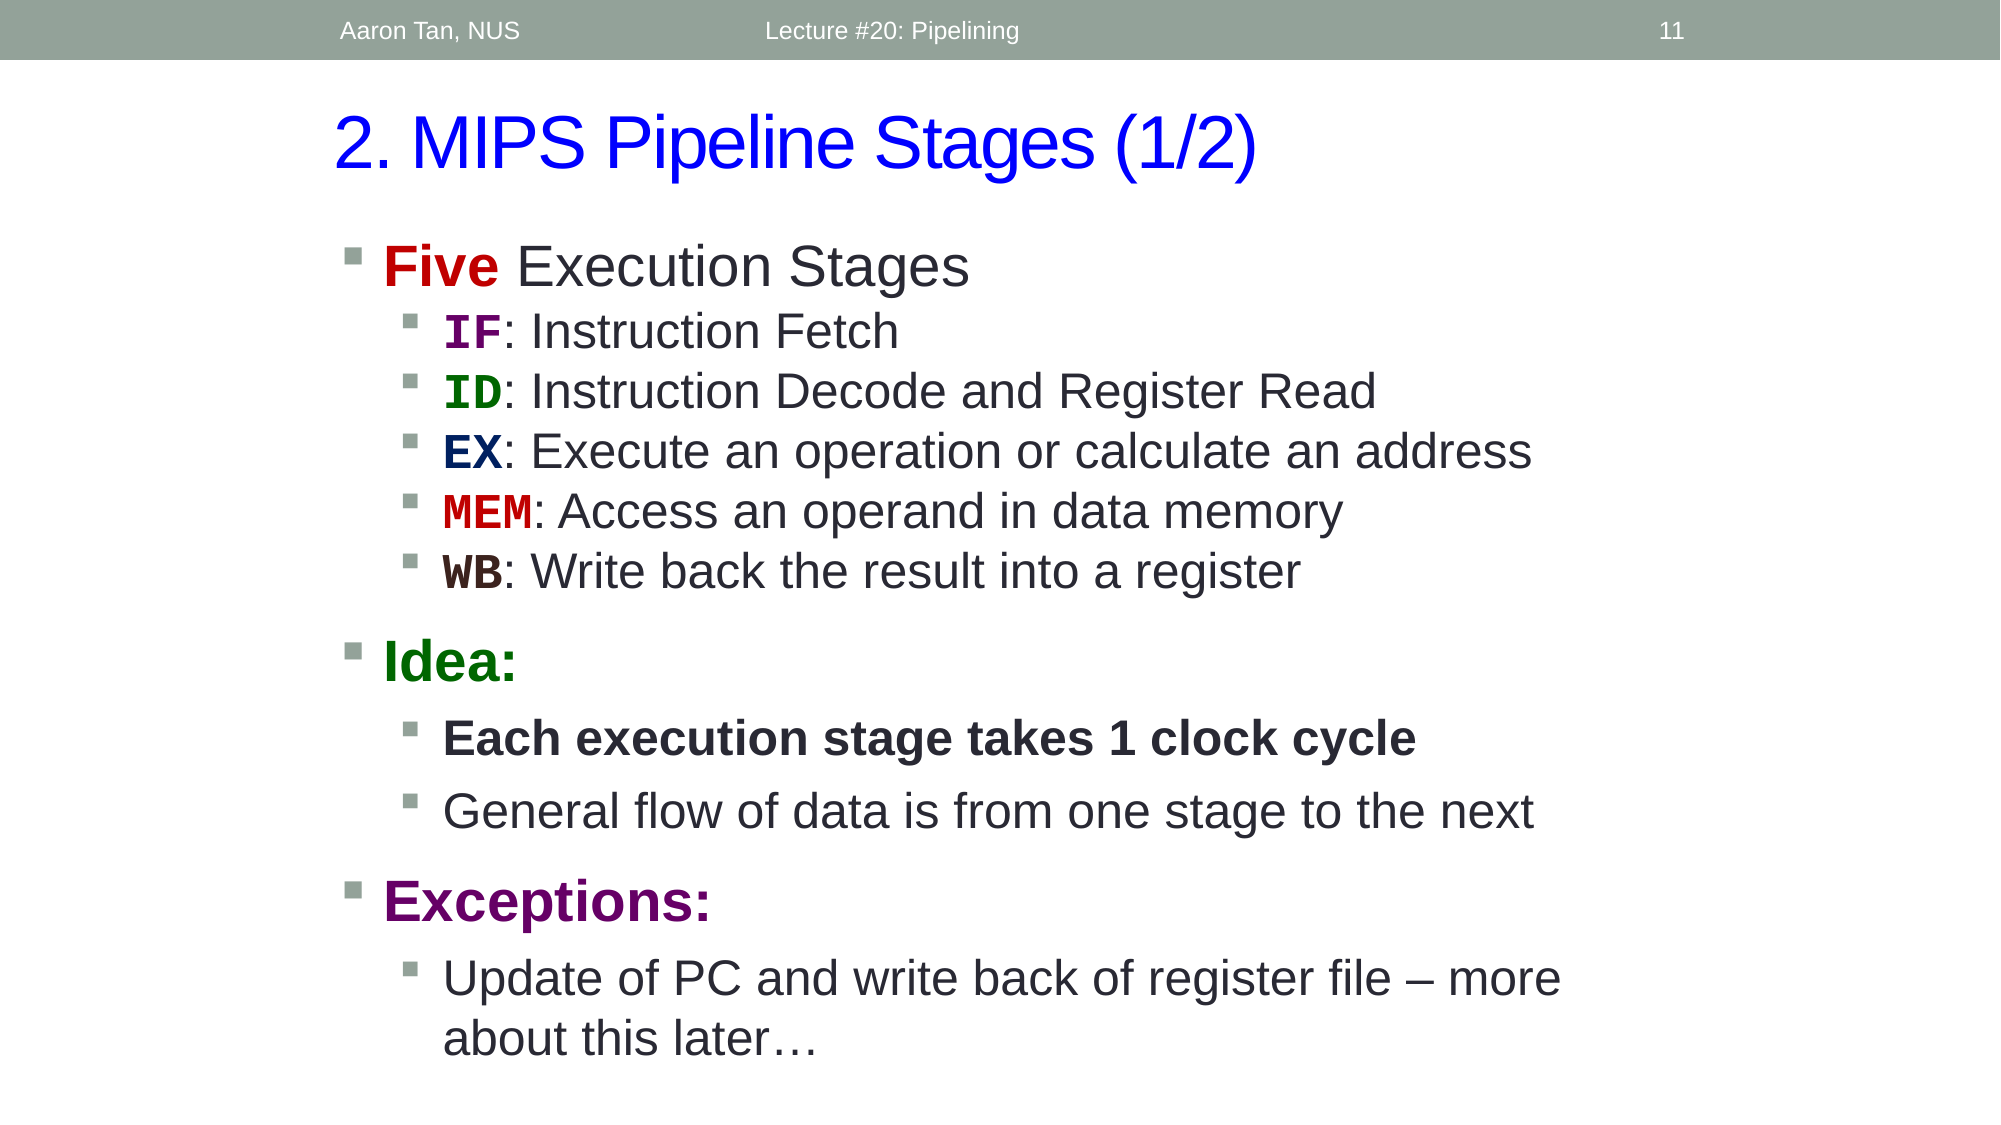

Aaron Tan, NUS
Lecture #20: Pipelining
11
# 2. MIPS Pipeline Stages (1/2)
Five Execution Stages
IF: Instruction Fetch
ID: Instruction Decode and Register Read
EX: Execute an operation or calculate an address
MEM: Access an operand in data memory
WB: Write back the result into a register
Idea:
Each execution stage takes 1 clock cycle
General flow of data is from one stage to the next
Exceptions:
Update of PC and write back of register file – more about this later…